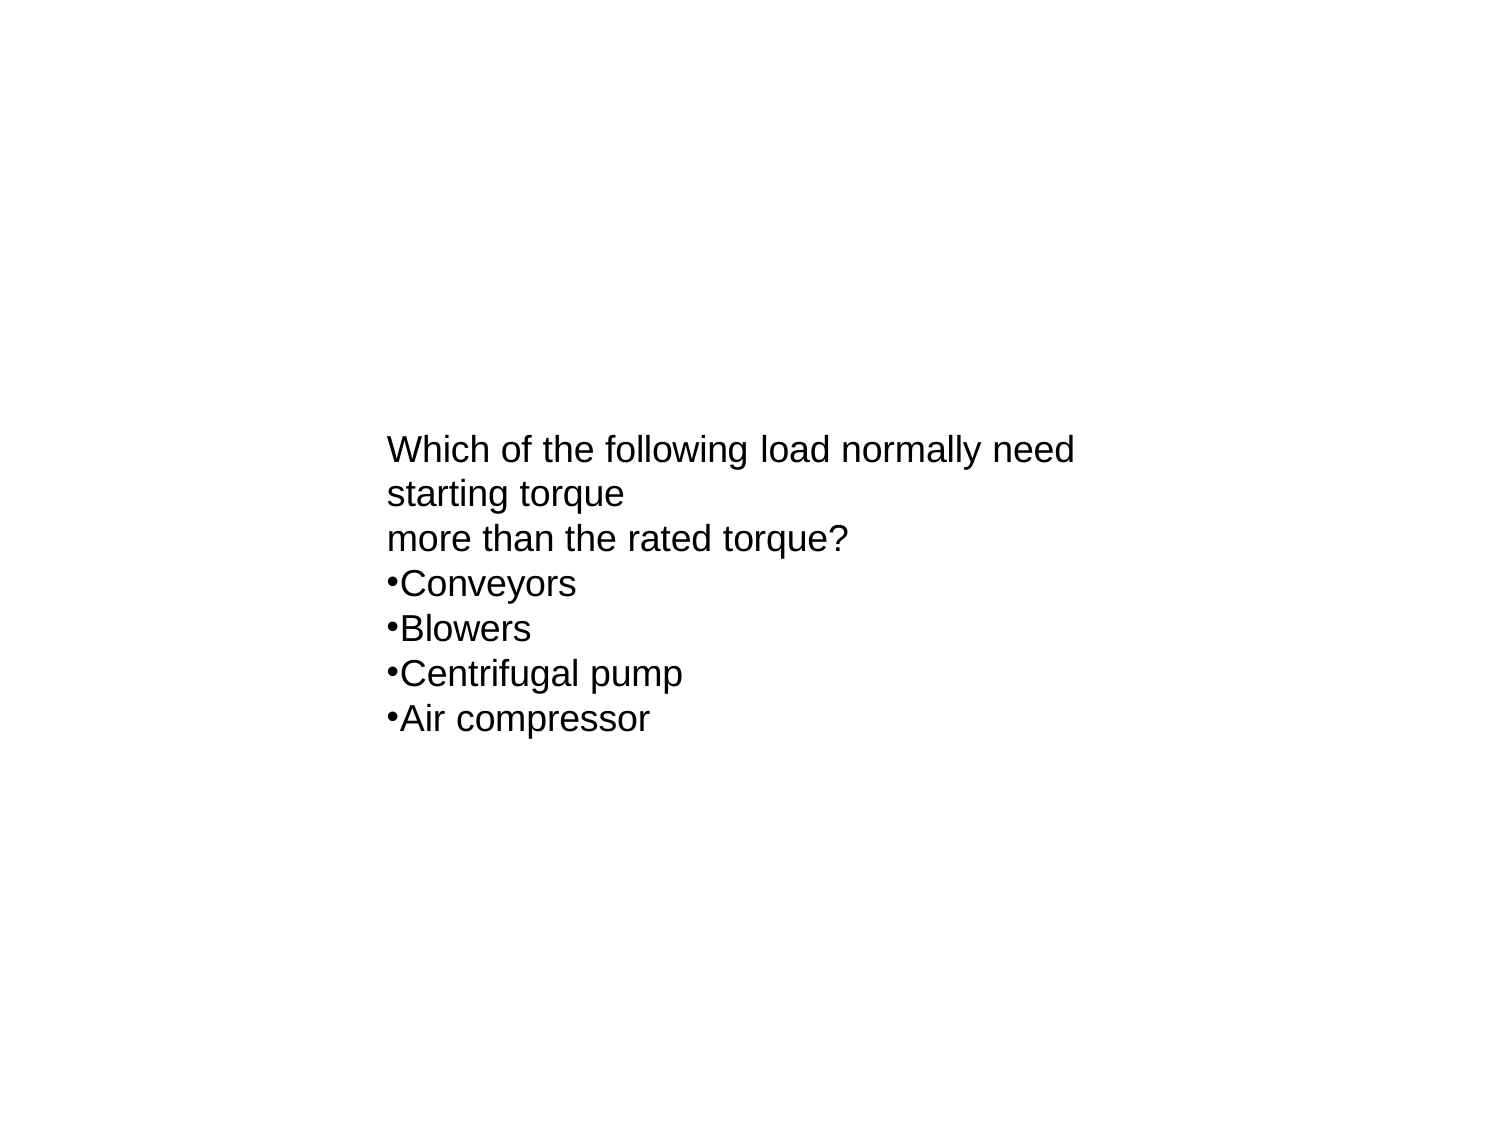

Which of the following load normally need starting torque
more than the rated torque?
Conveyors
Blowers
Centrifugal pump
Air compressor